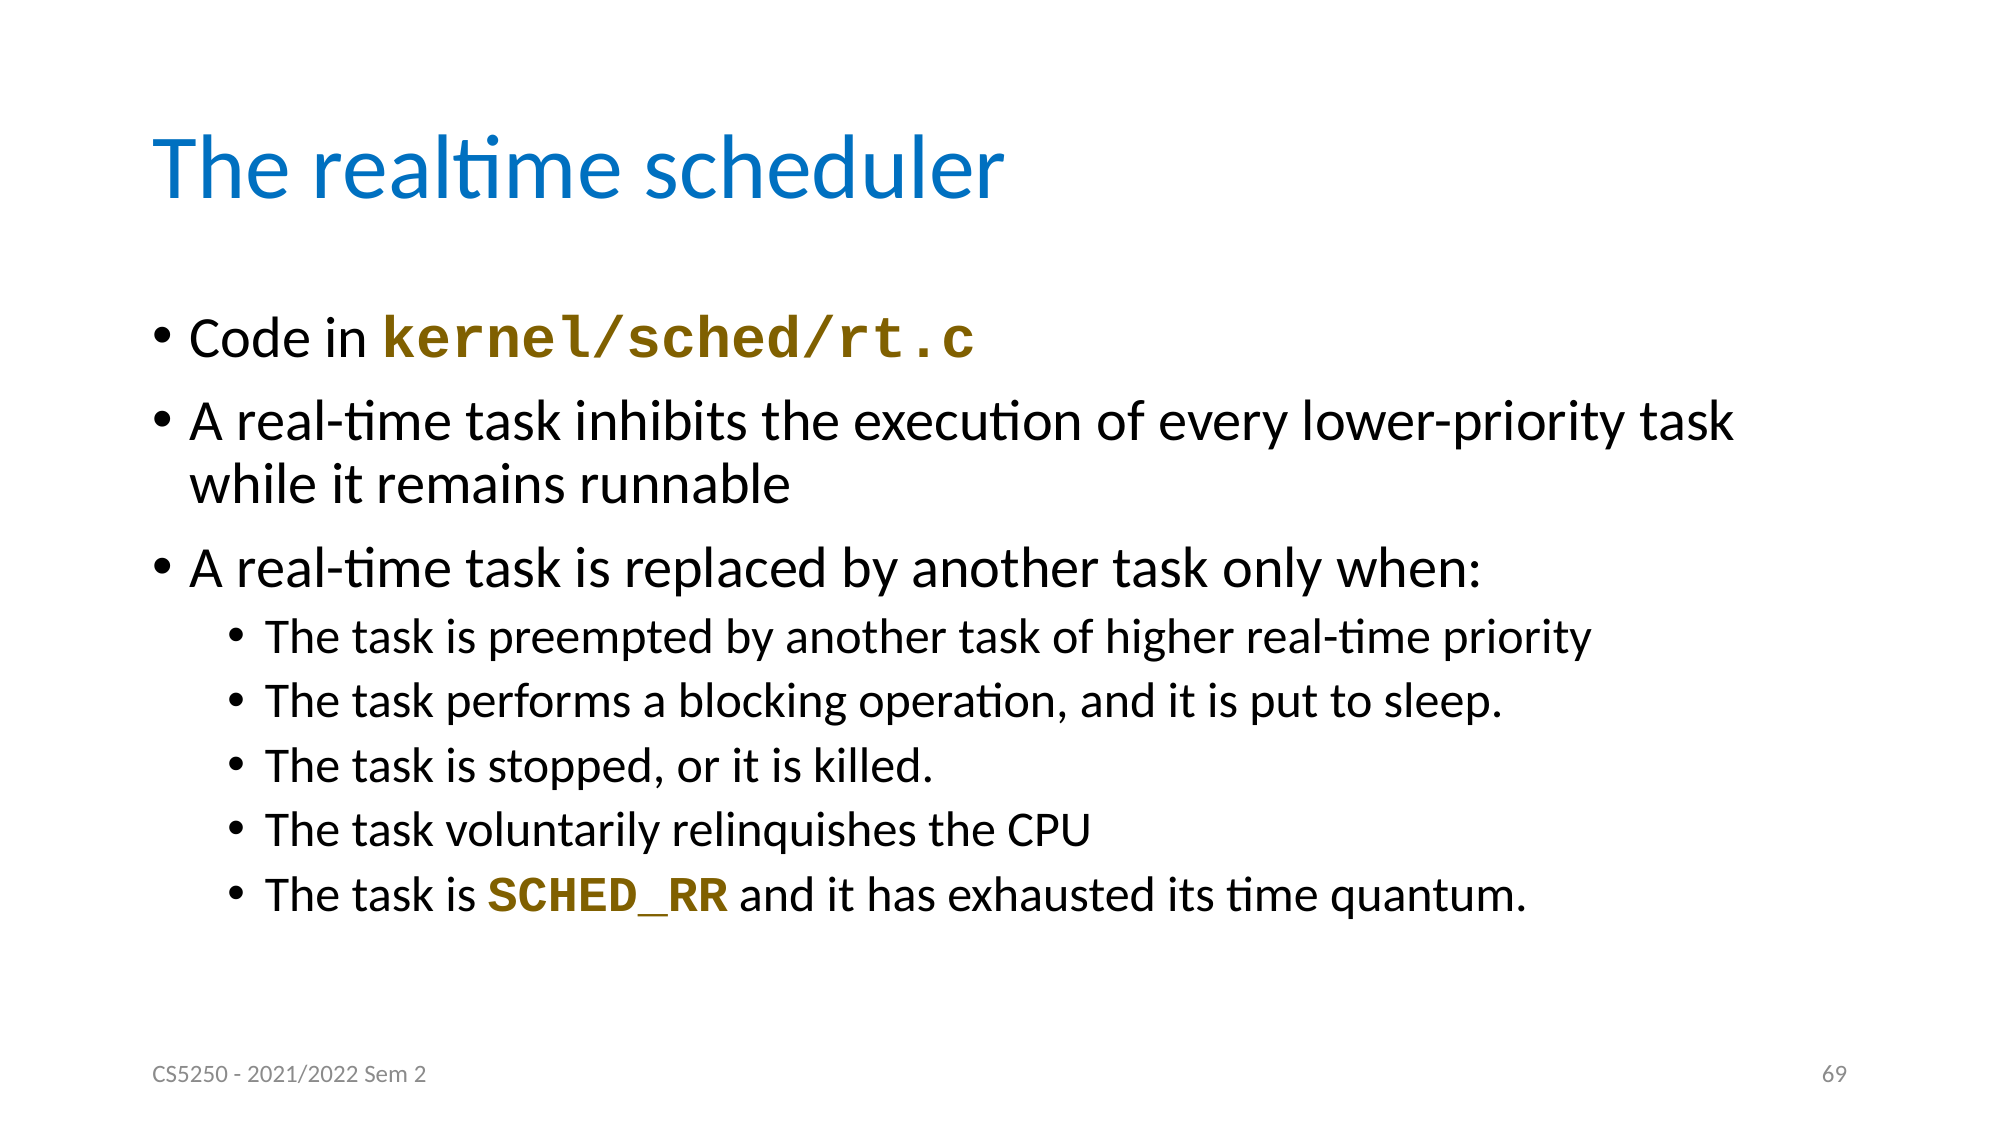

# The realtime scheduler
Code in kernel/sched/rt.c
A real-time task inhibits the execution of every lower-priority task while it remains runnable
A real-time task is replaced by another task only when:
The task is preempted by another task of higher real-time priority
The task performs a blocking operation, and it is put to sleep.
The task is stopped, or it is killed.
The task voluntarily relinquishes the CPU
The task is SCHED_RR and it has exhausted its time quantum.

CS5250 - 2021/2022 Sem 2
69